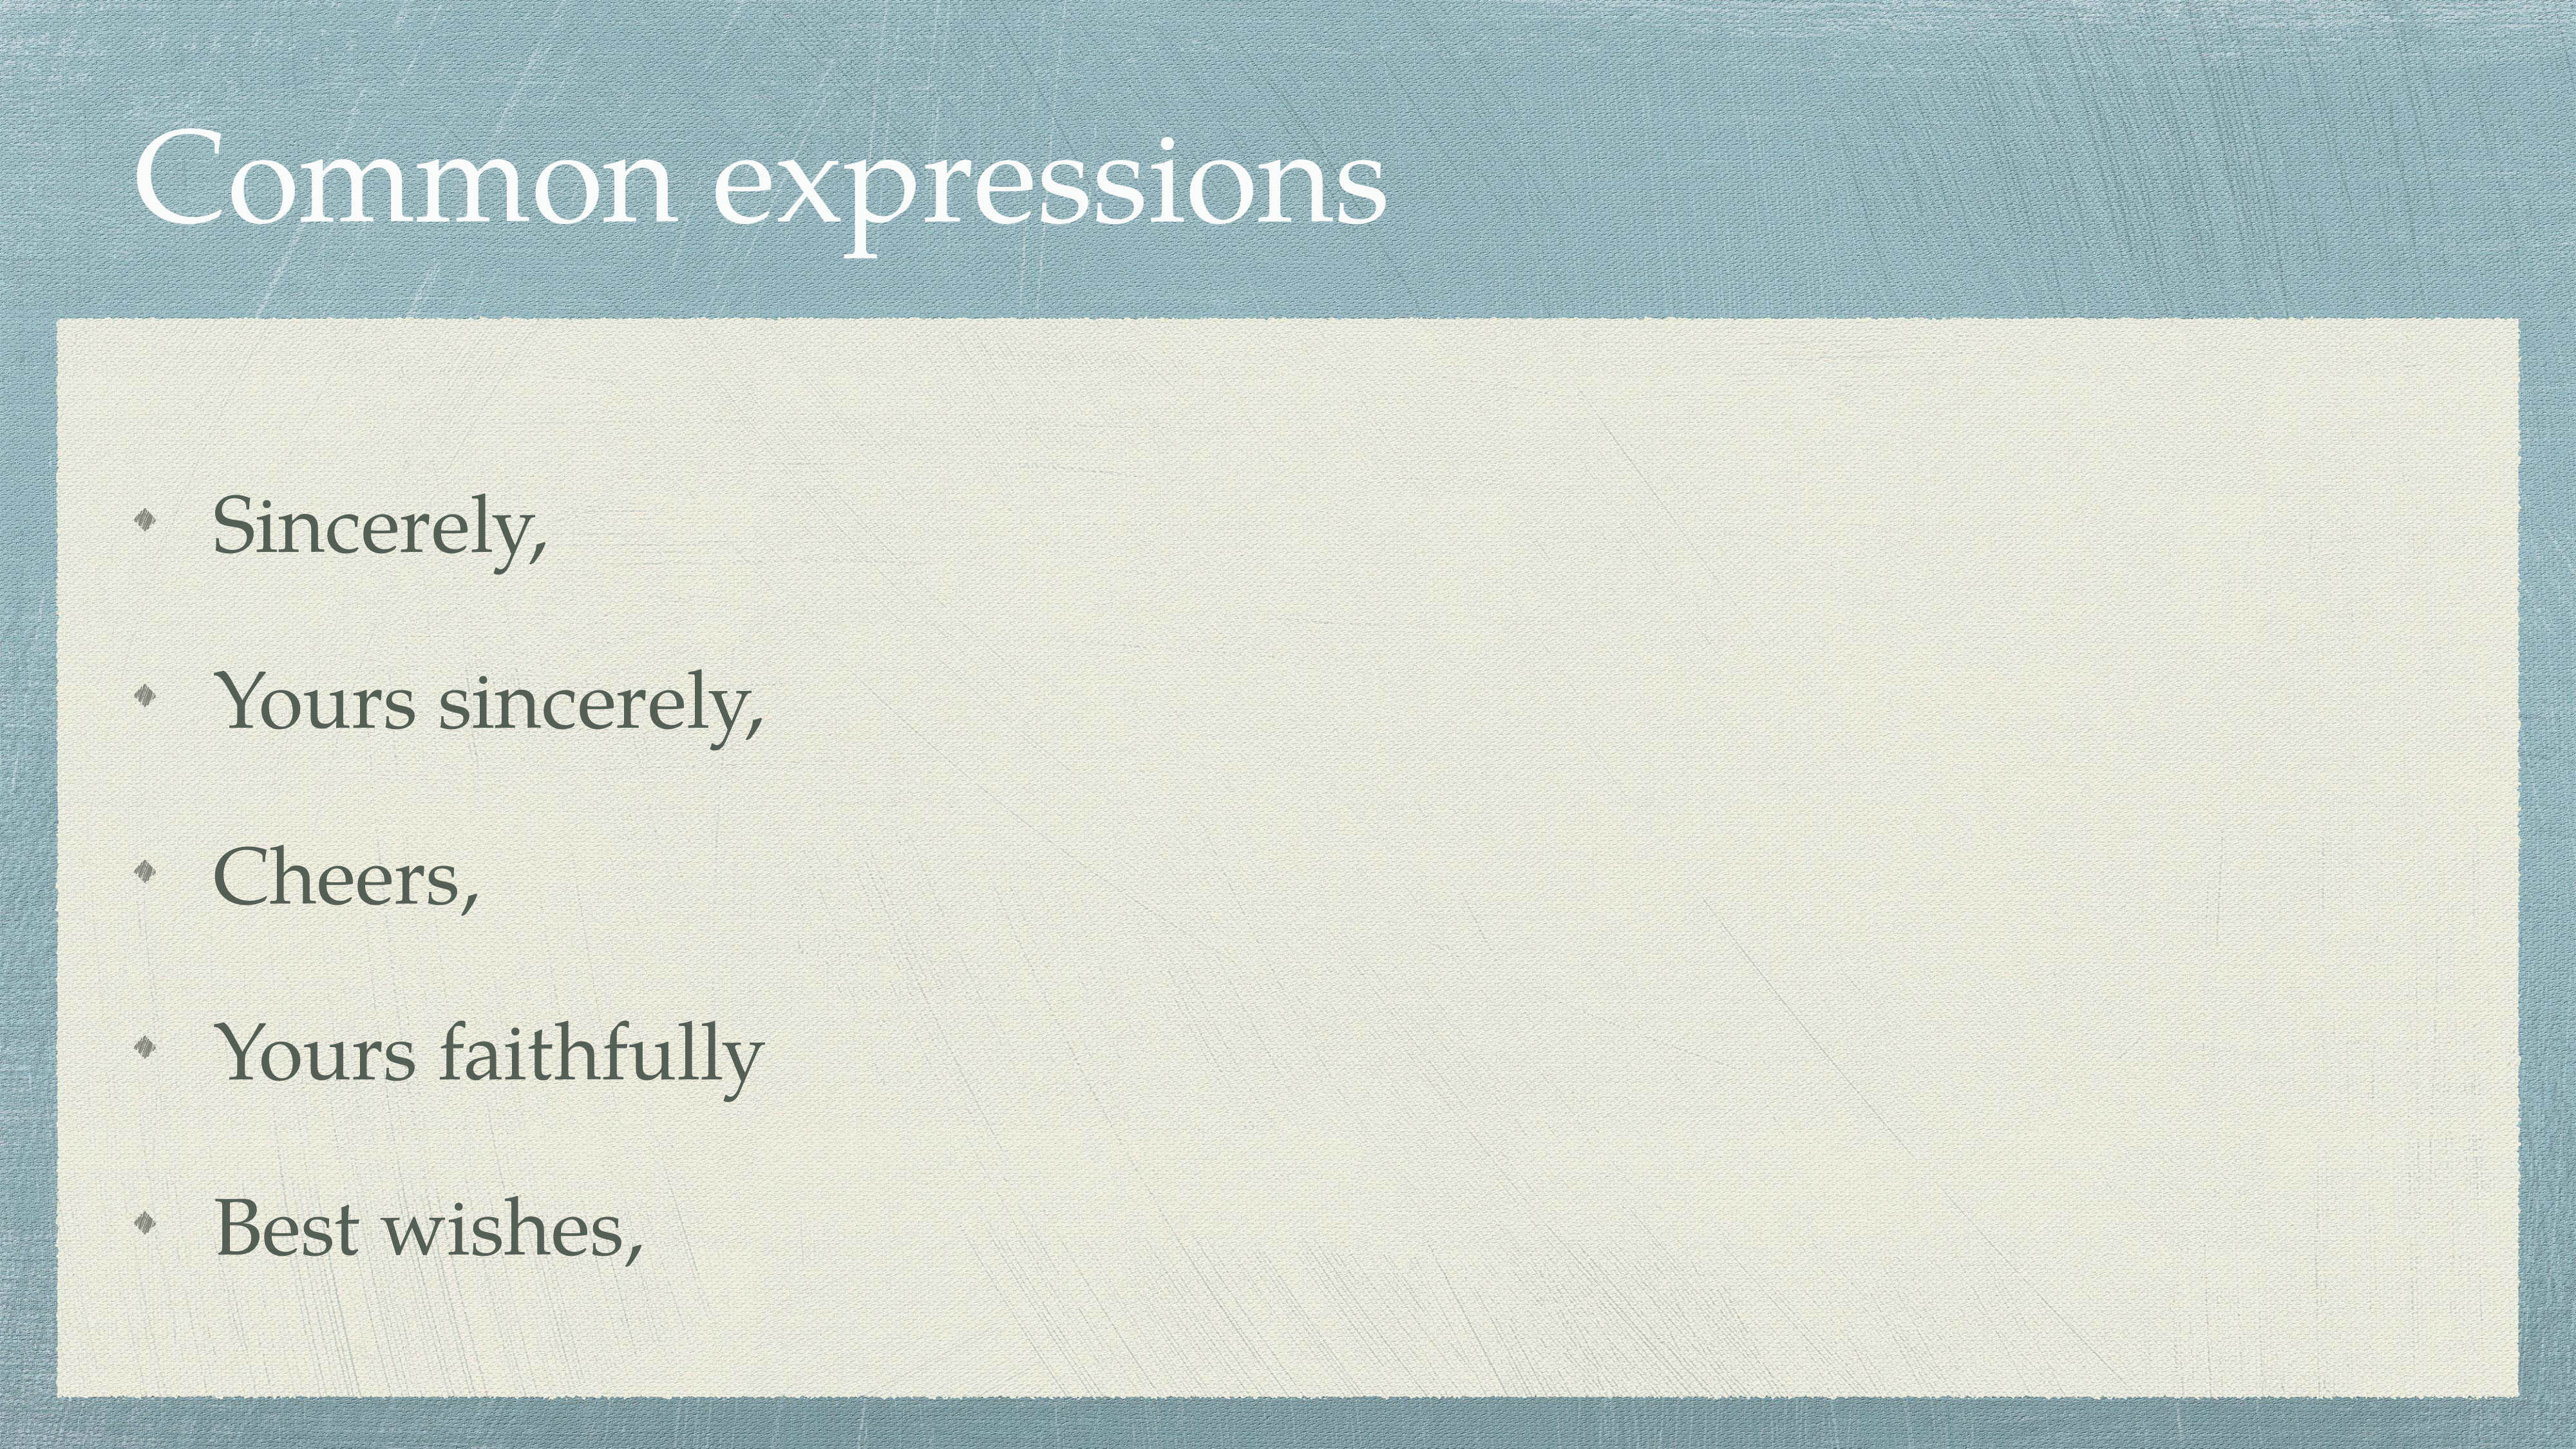

# Common expressions
Sincerely,
Yours sincerely,
Cheers,
Yours faithfully
Best wishes,